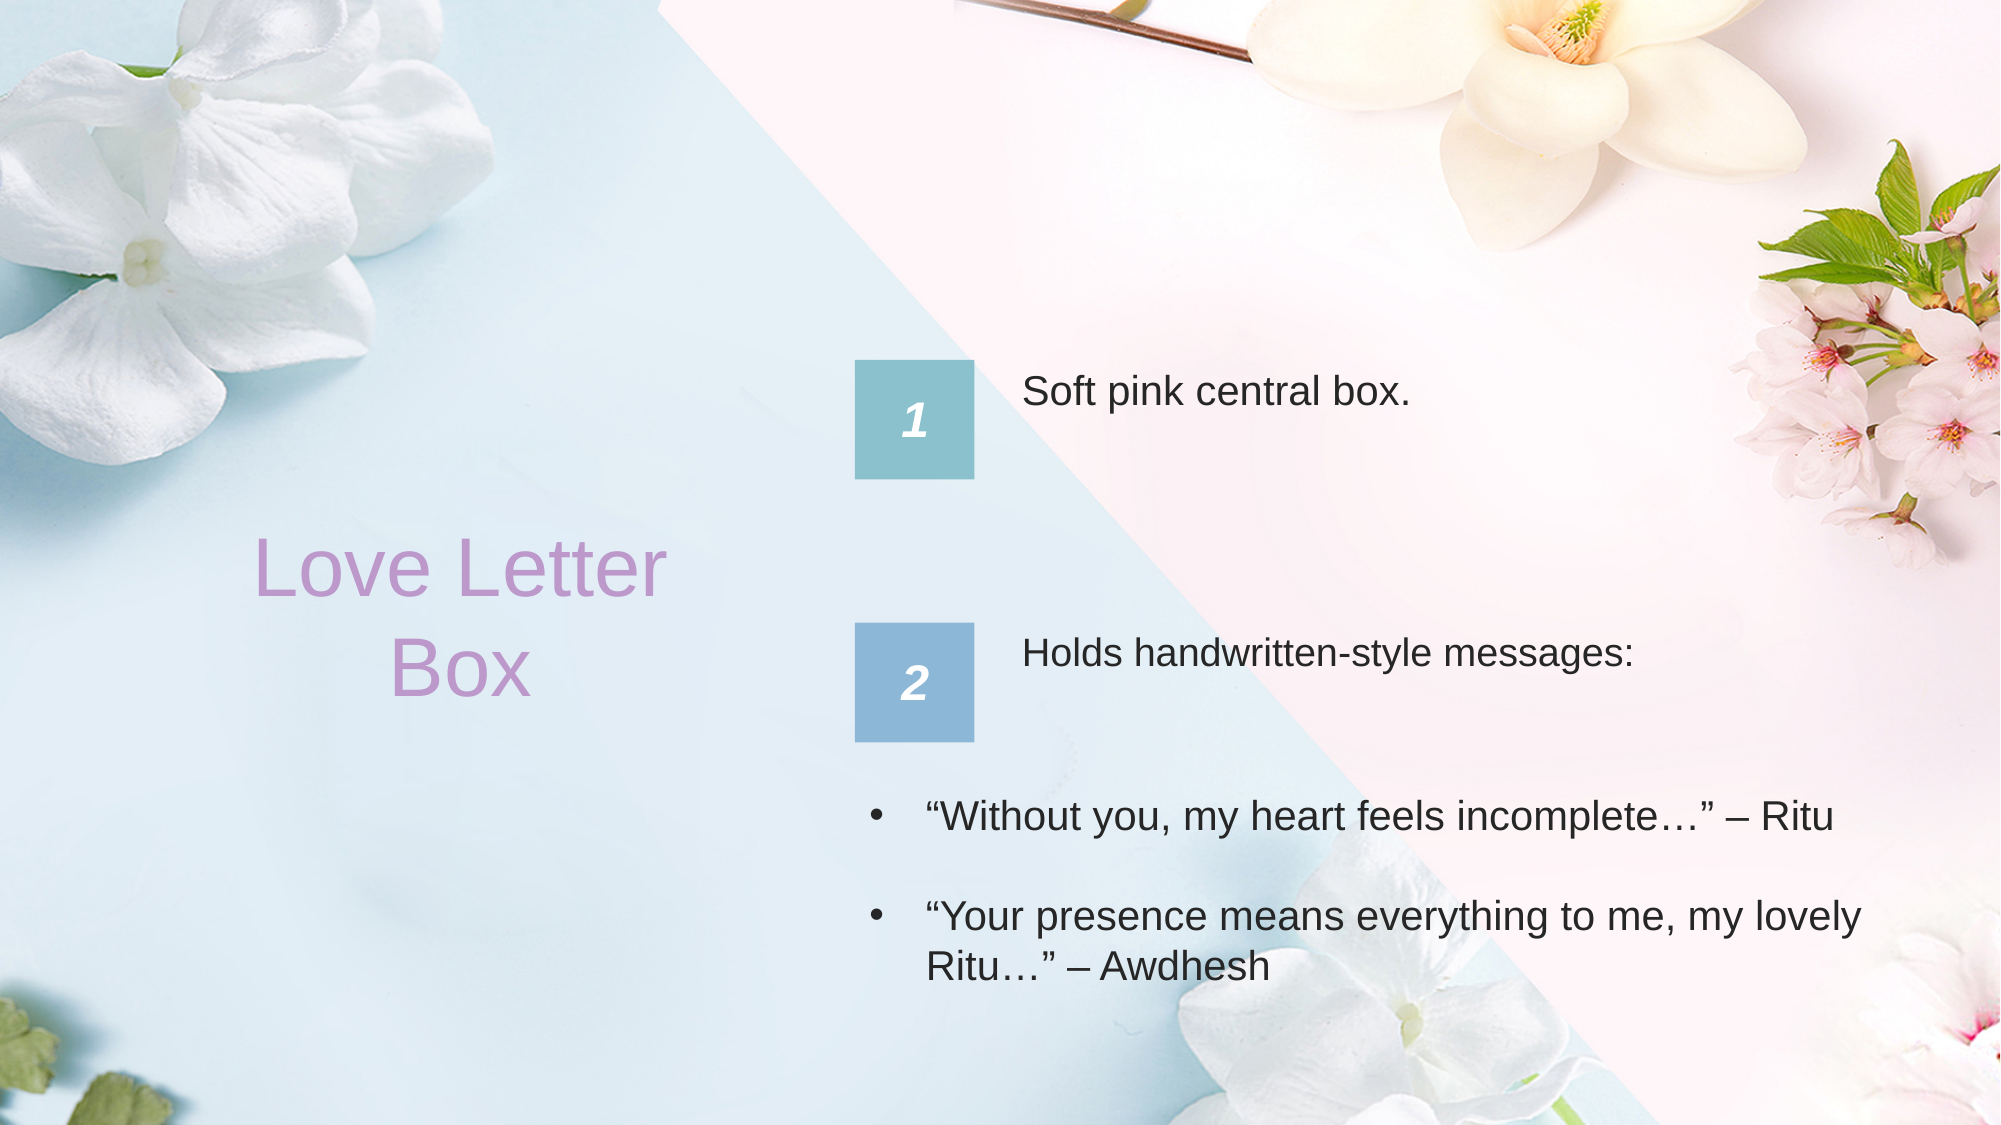

Soft pink central box.

1
Love Letter Box
Holds handwritten-style messages:

2
“Without you, my heart feels incomplete…” – Ritu

“Your presence means everything to me, my lovely Ritu…” – Awdhesh